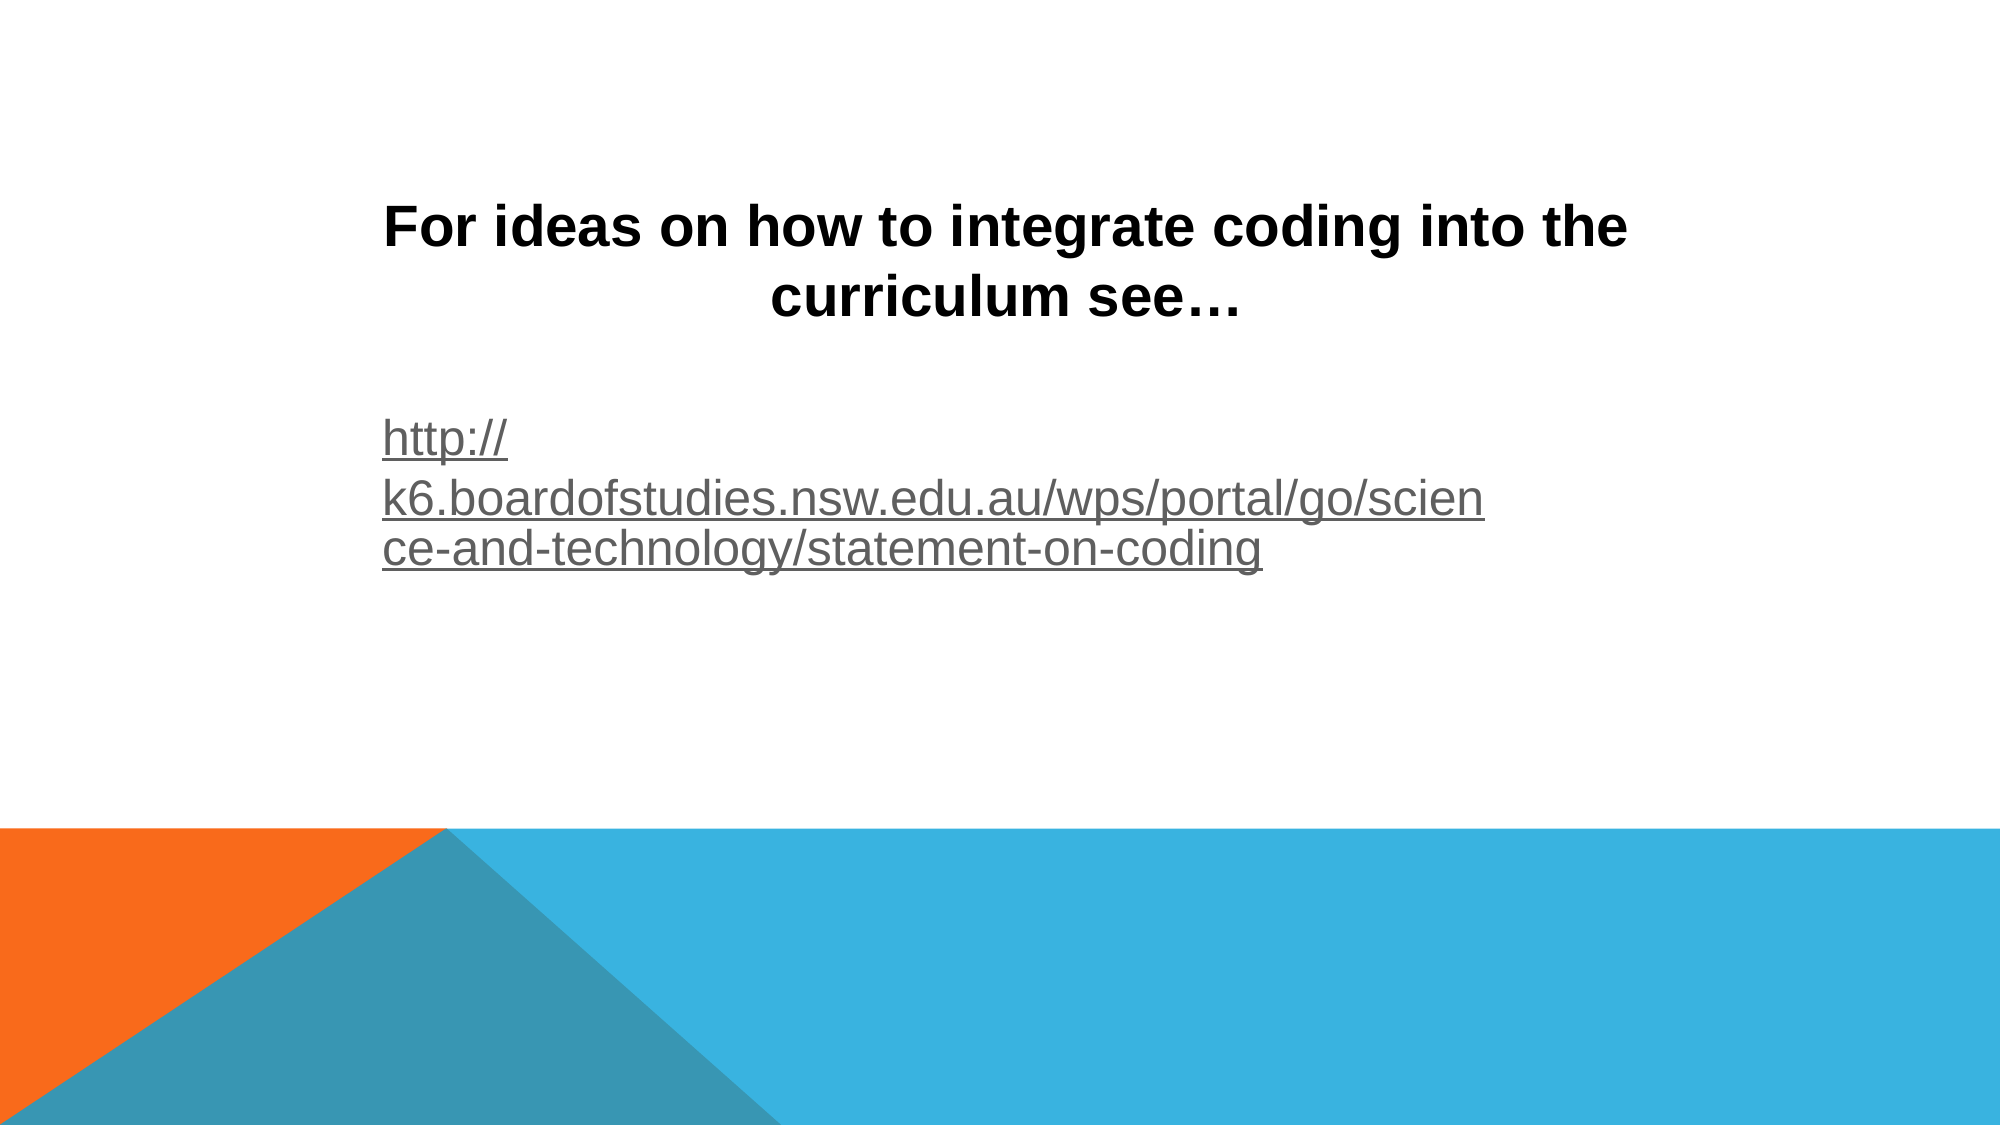

For ideas on how to integrate coding into the curriculum see…
http://k6.boardofstudies.nsw.edu.au/wps/portal/go/science-and-technology/statement-on-coding